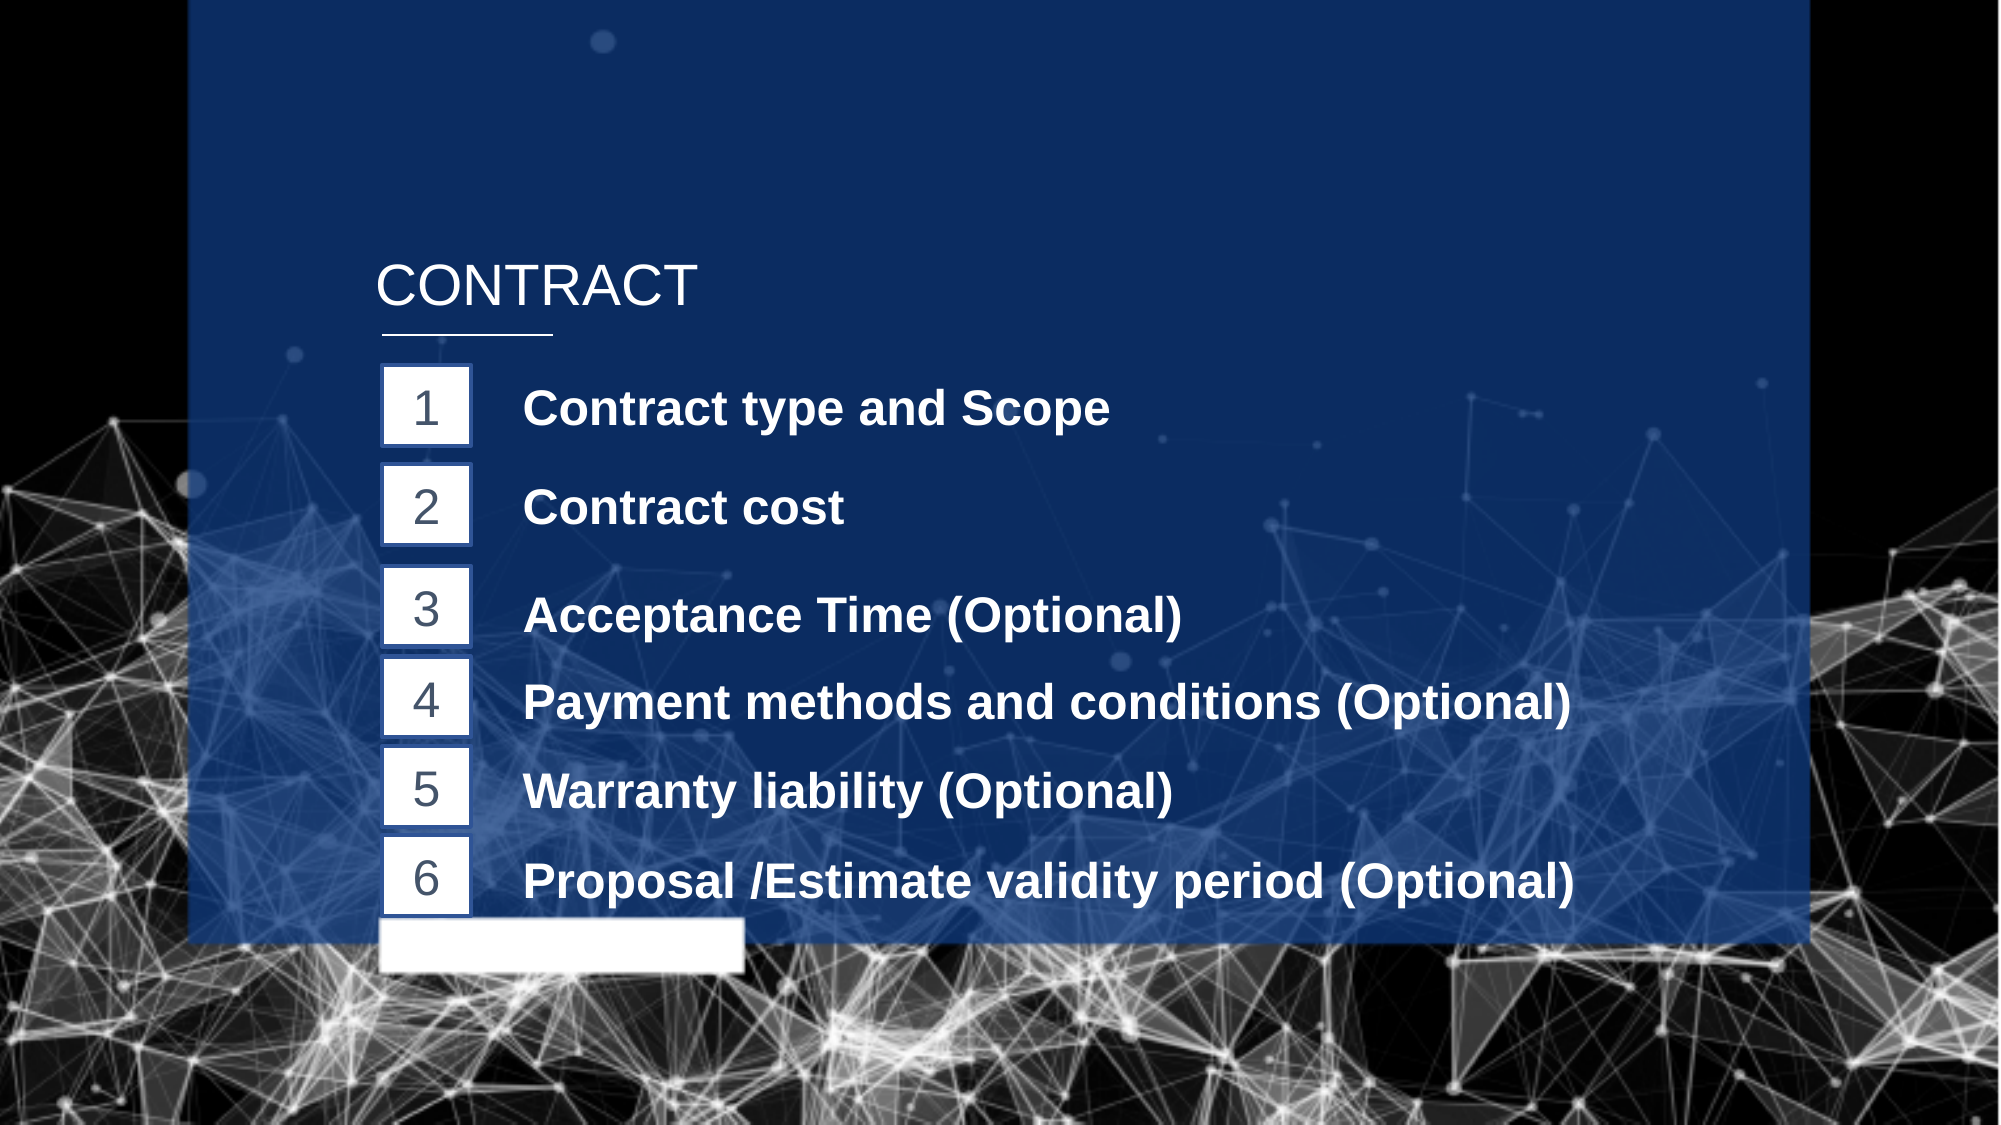

CONTRACT
1
Contract type and Scope
2
Contract cost
3
Acceptance Time (Optional)
4
Payment methods and conditions (Optional)
5
Warranty liability (Optional)
6
Proposal /Estimate validity period (Optional)